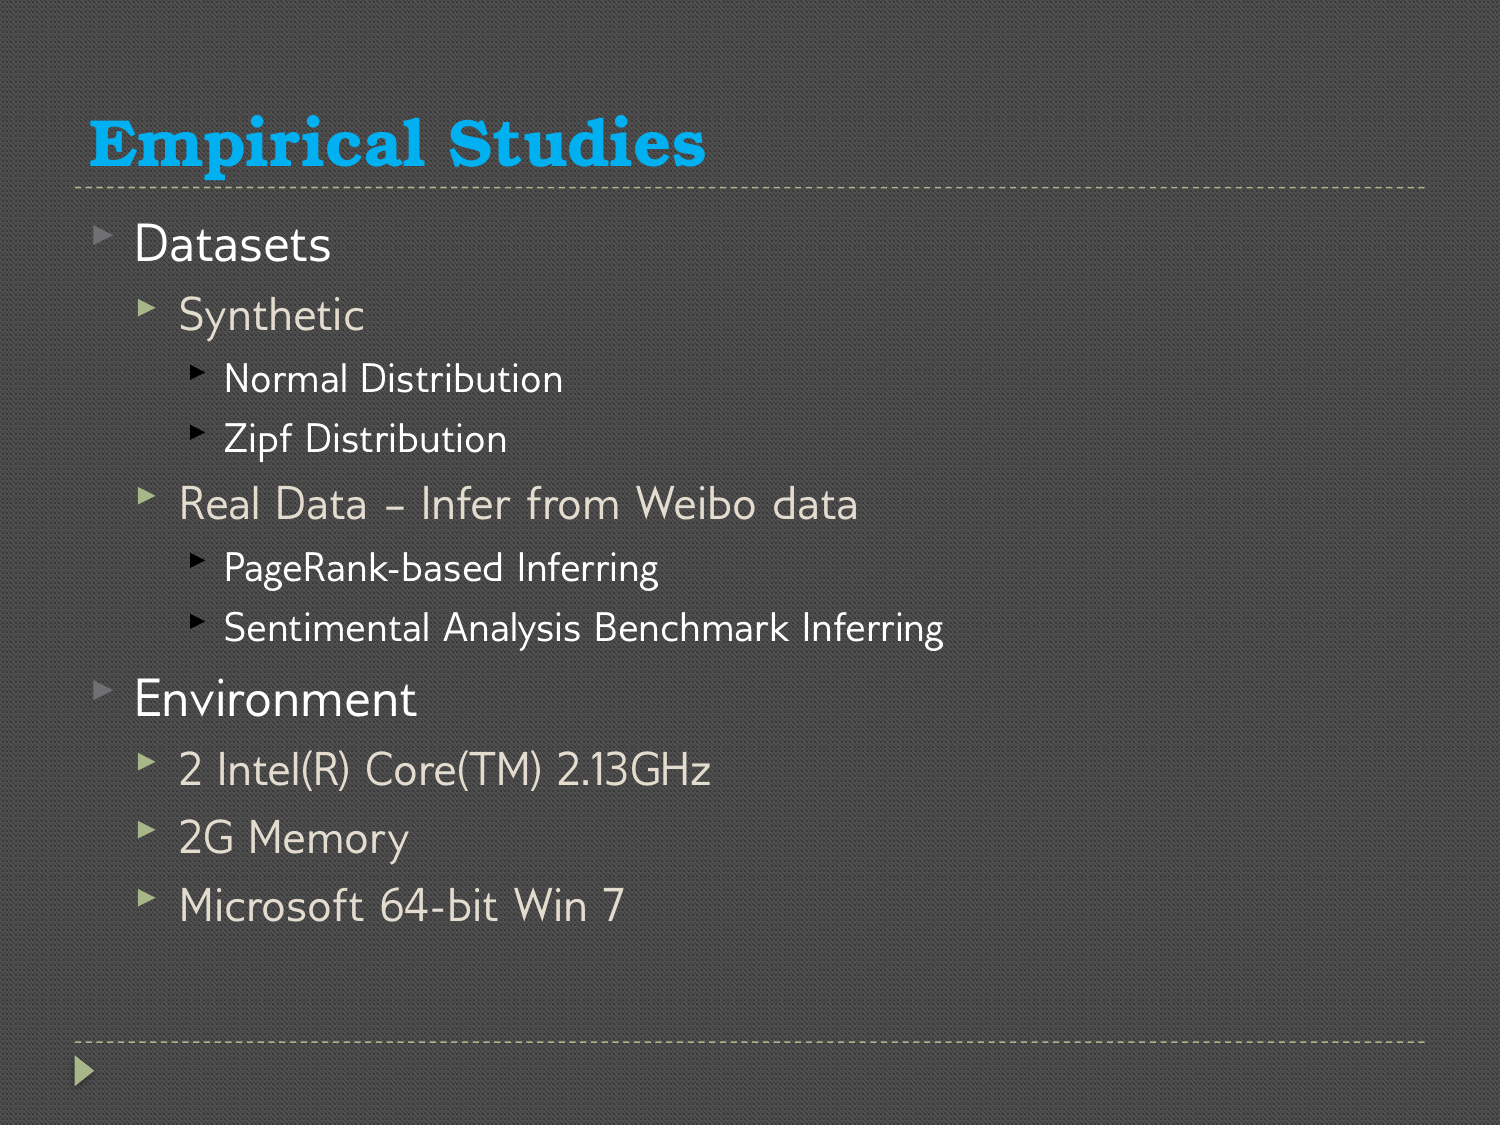

# Empirical Studies
Datasets
Synthetic
Normal Distribution
Zipf Distribution
Real Data – Infer from Weibo data
PageRank-based Inferring
Sentimental Analysis Benchmark Inferring
Environment
2 Intel(R) Core(TM) 2.13GHz
2G Memory
Microsoft 64-bit Win 7